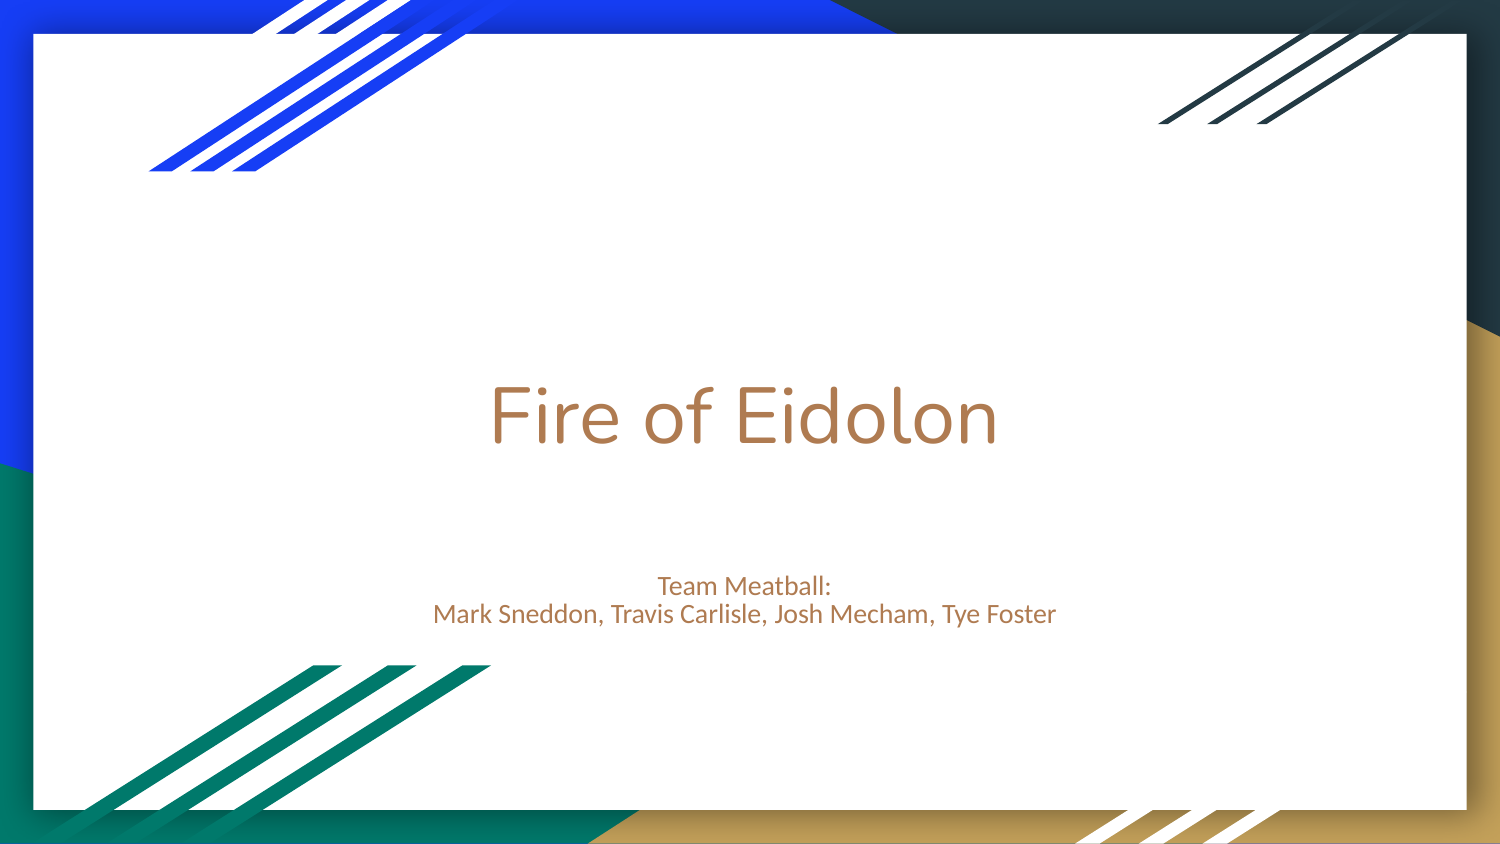

# Fire of Eidolon
Team Meatball:
Mark Sneddon, Travis Carlisle, Josh Mecham, Tye Foster